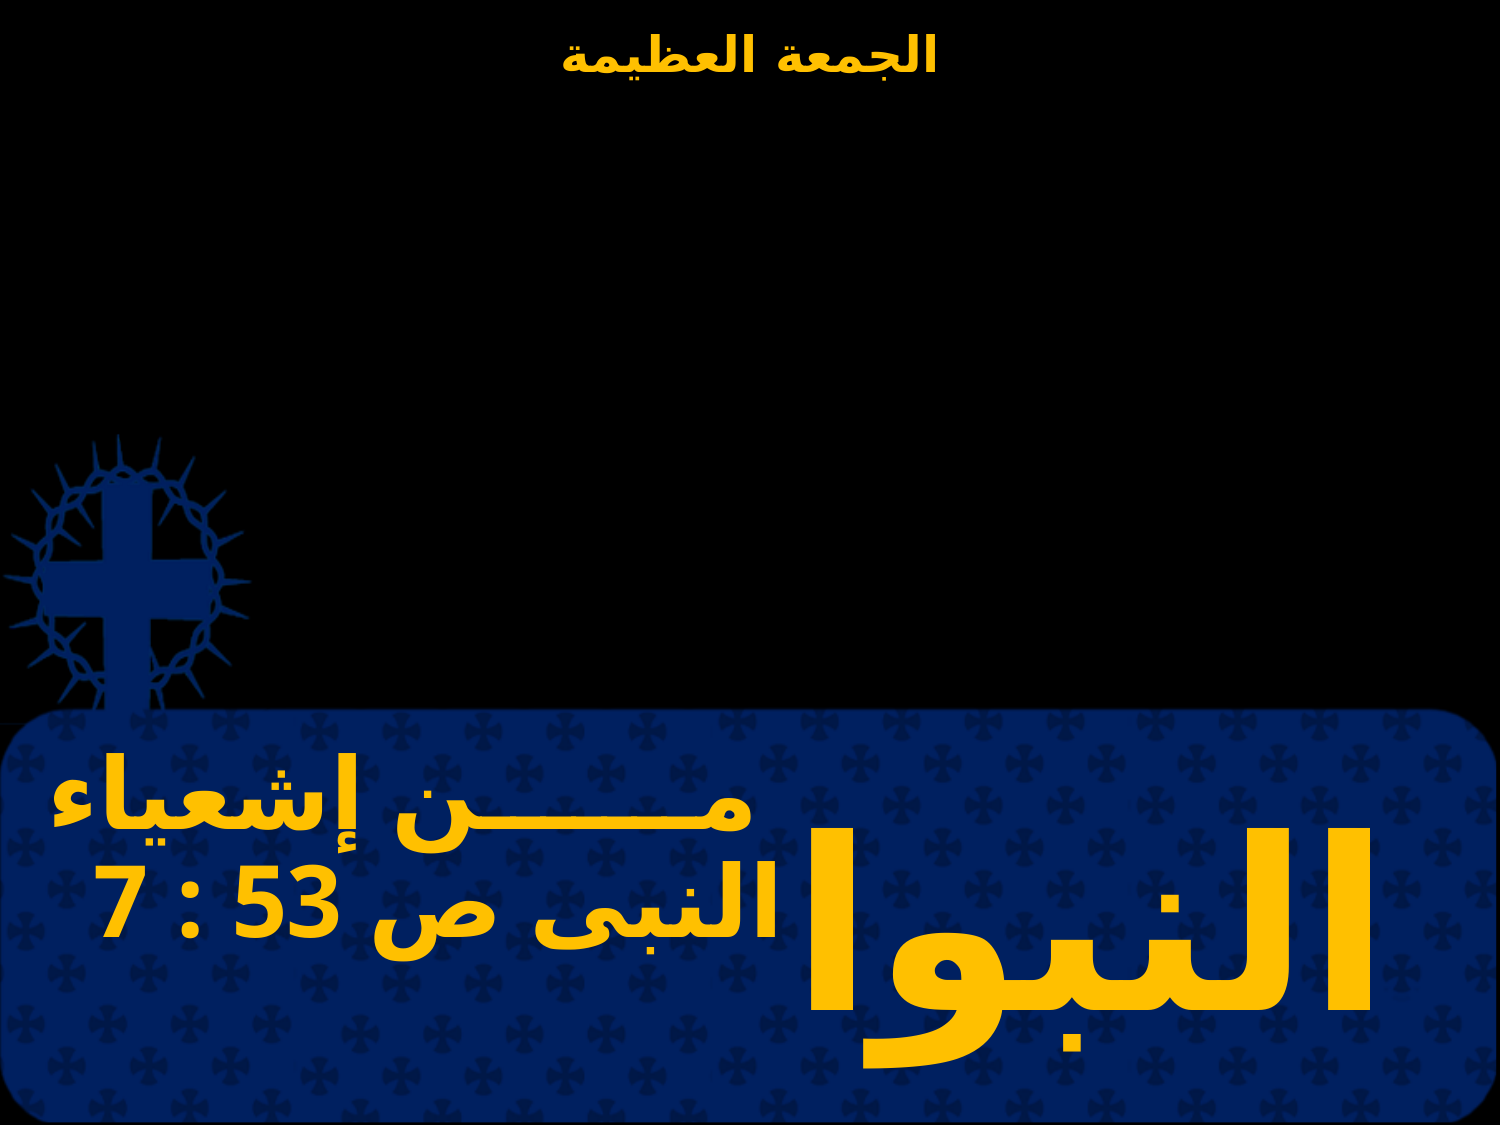

# من إشعياء النبى ص 53 : 7